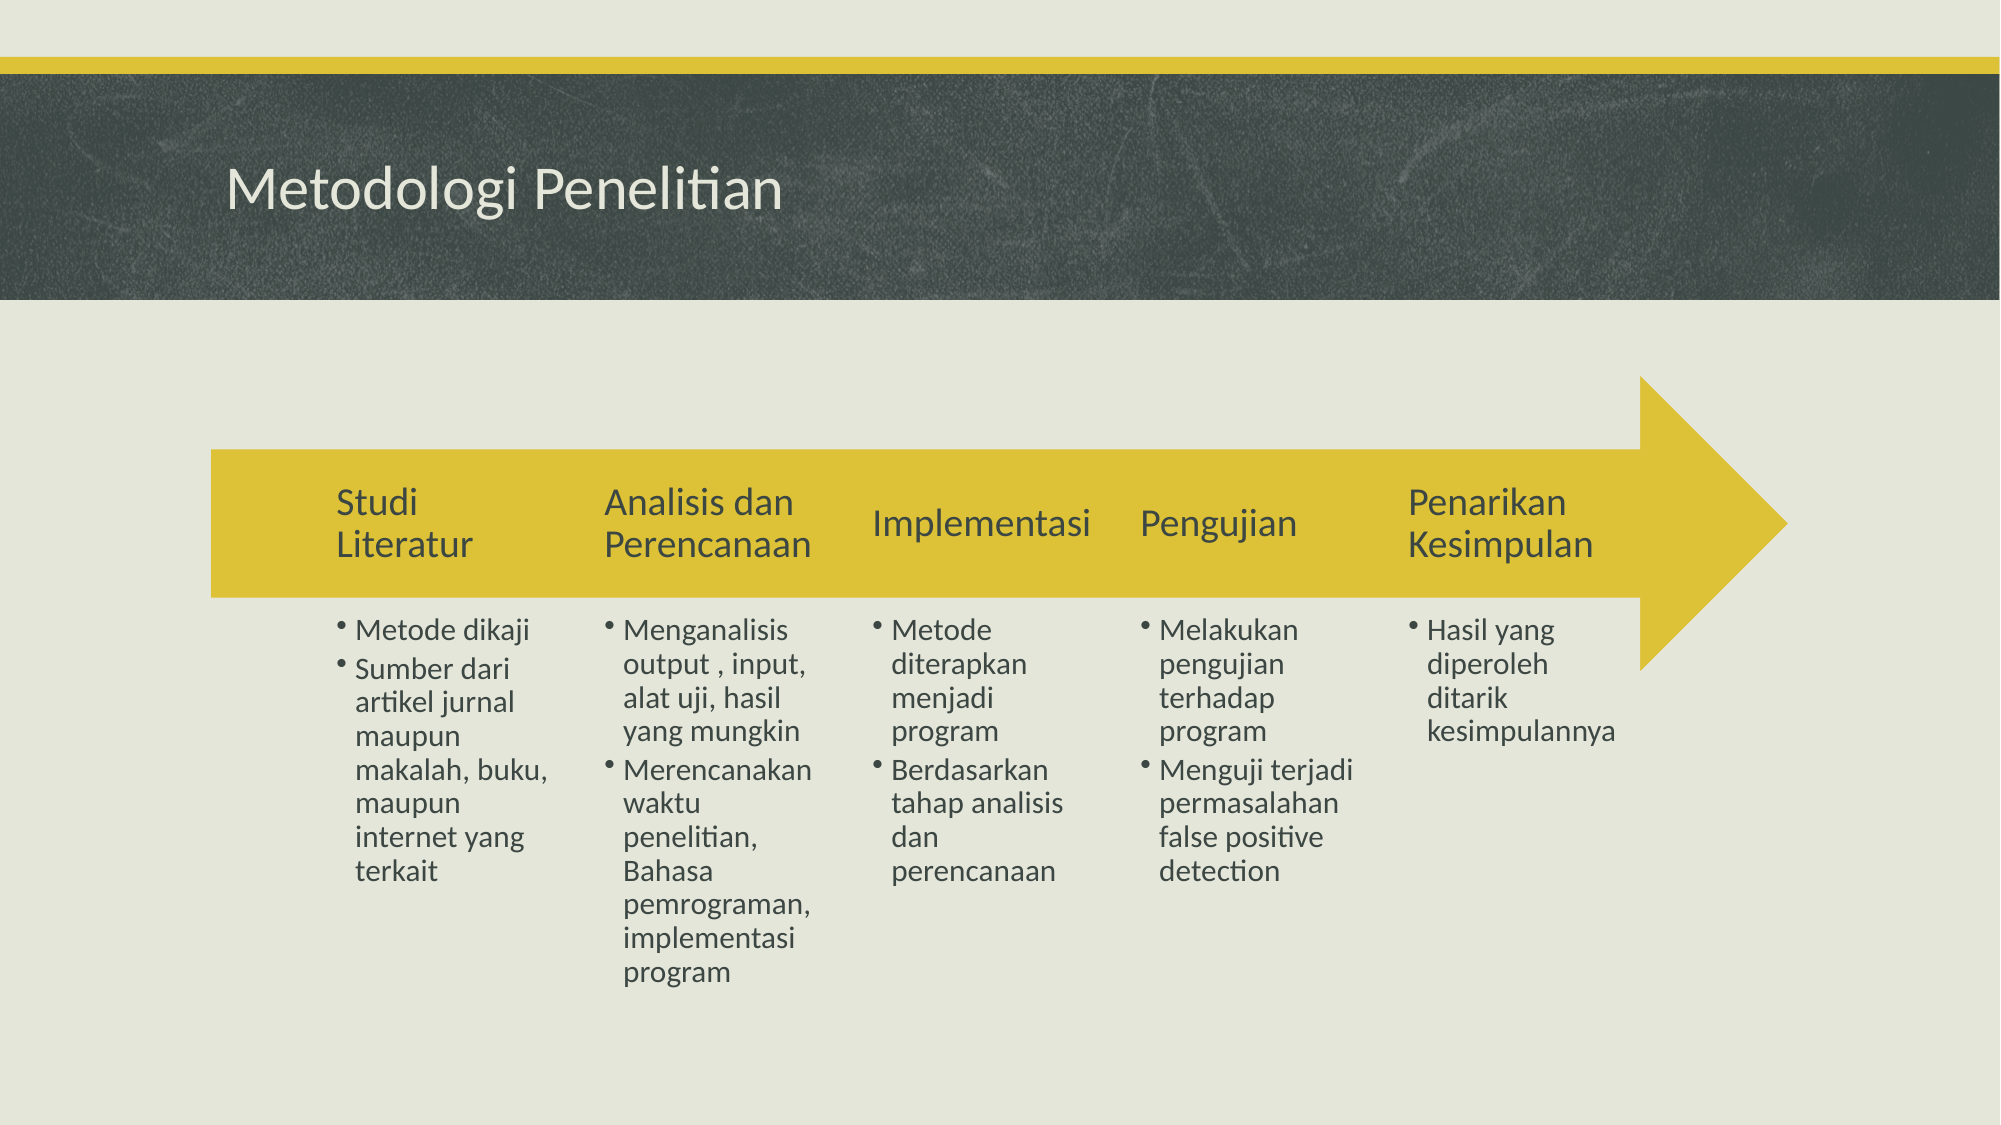

# Metodologi Penelitian
Hasil yang diperoleh ditarik kesimpulannya
Penarikan Kesimpulan
Melakukan pengujian terhadap program
Menguji terjadi permasalahan false positive detection
Pengujian
Metode diterapkan menjadi program
Berdasarkan tahap analisis dan perencanaan
Implementasi
Menganalisis output , input, alat uji, hasil yang mungkin
Merencanakan waktu penelitian, Bahasa pemrograman, implementasi program
Analisis dan Perencanaan
Metode dikaji
Sumber dari artikel jurnal maupun makalah, buku, maupun internet yang terkait
Studi Literatur